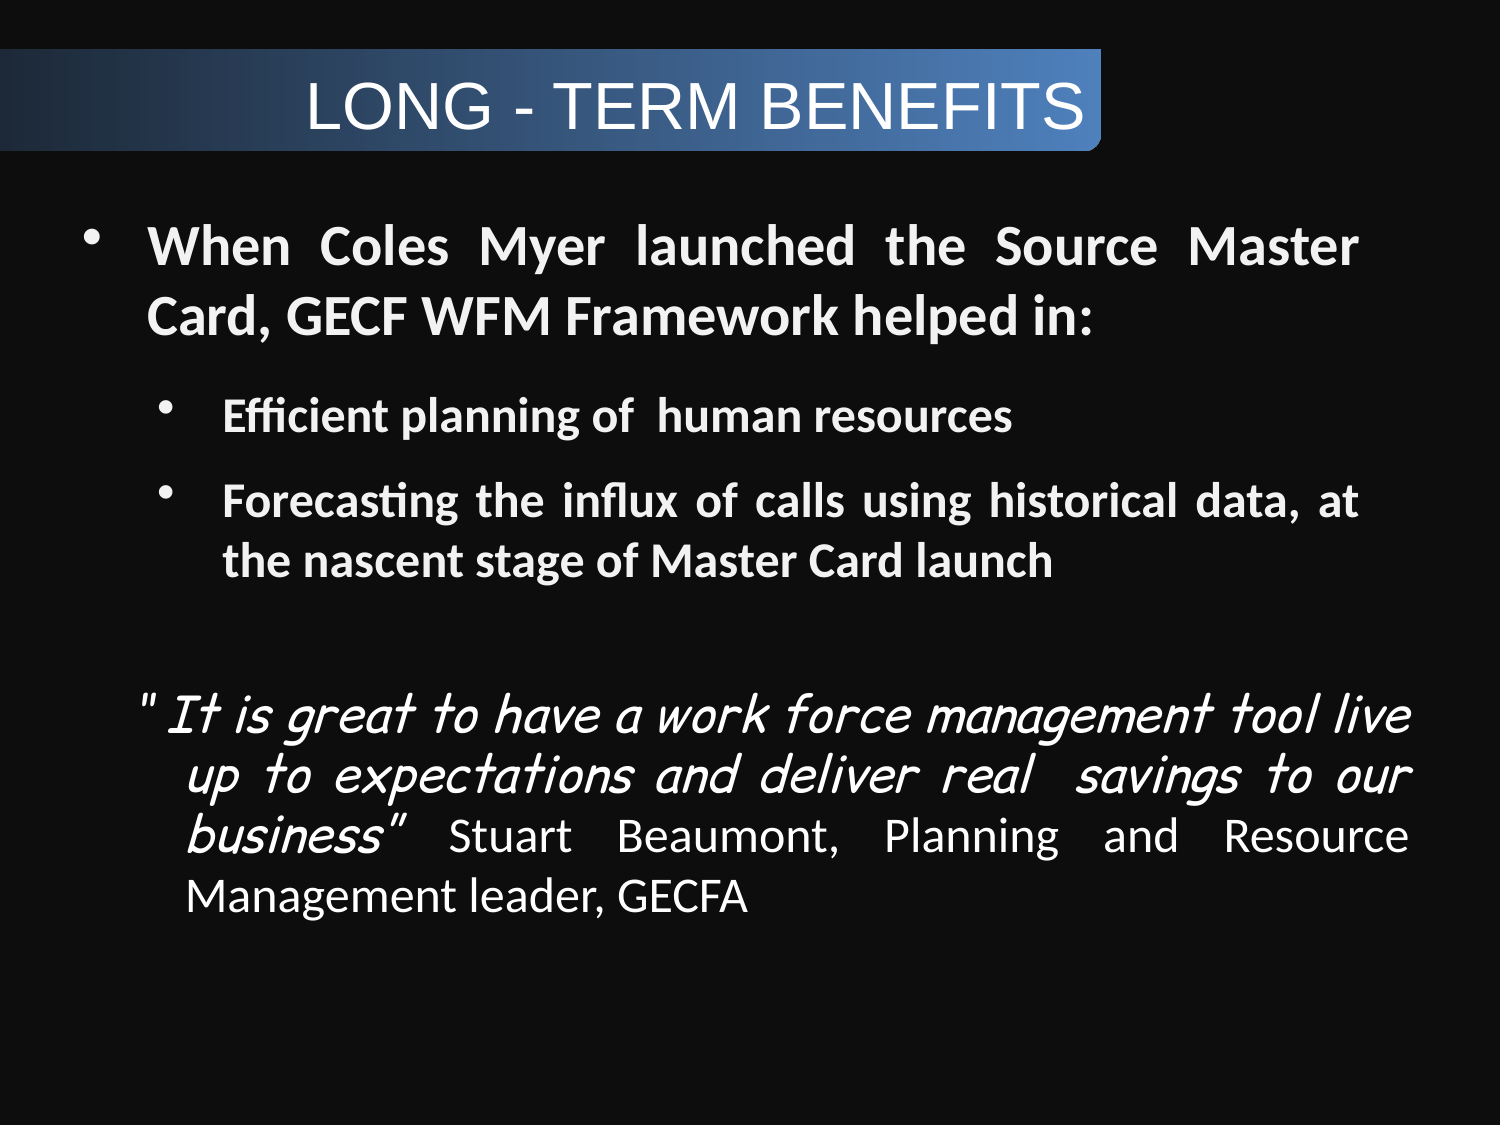

LONG - TERM BENEFITS
When Coles Myer launched the Source Master Card, GECF WFM Framework helped in:

Efficient planning of  human resources

Forecasting the influx of calls using historical data, at the nascent stage of Master Card launch
 “ It is great to have a work force management tool live up to expectations and deliver real  savings to our business” Stuart Beaumont, Planning and Resource Management leader, GECFA